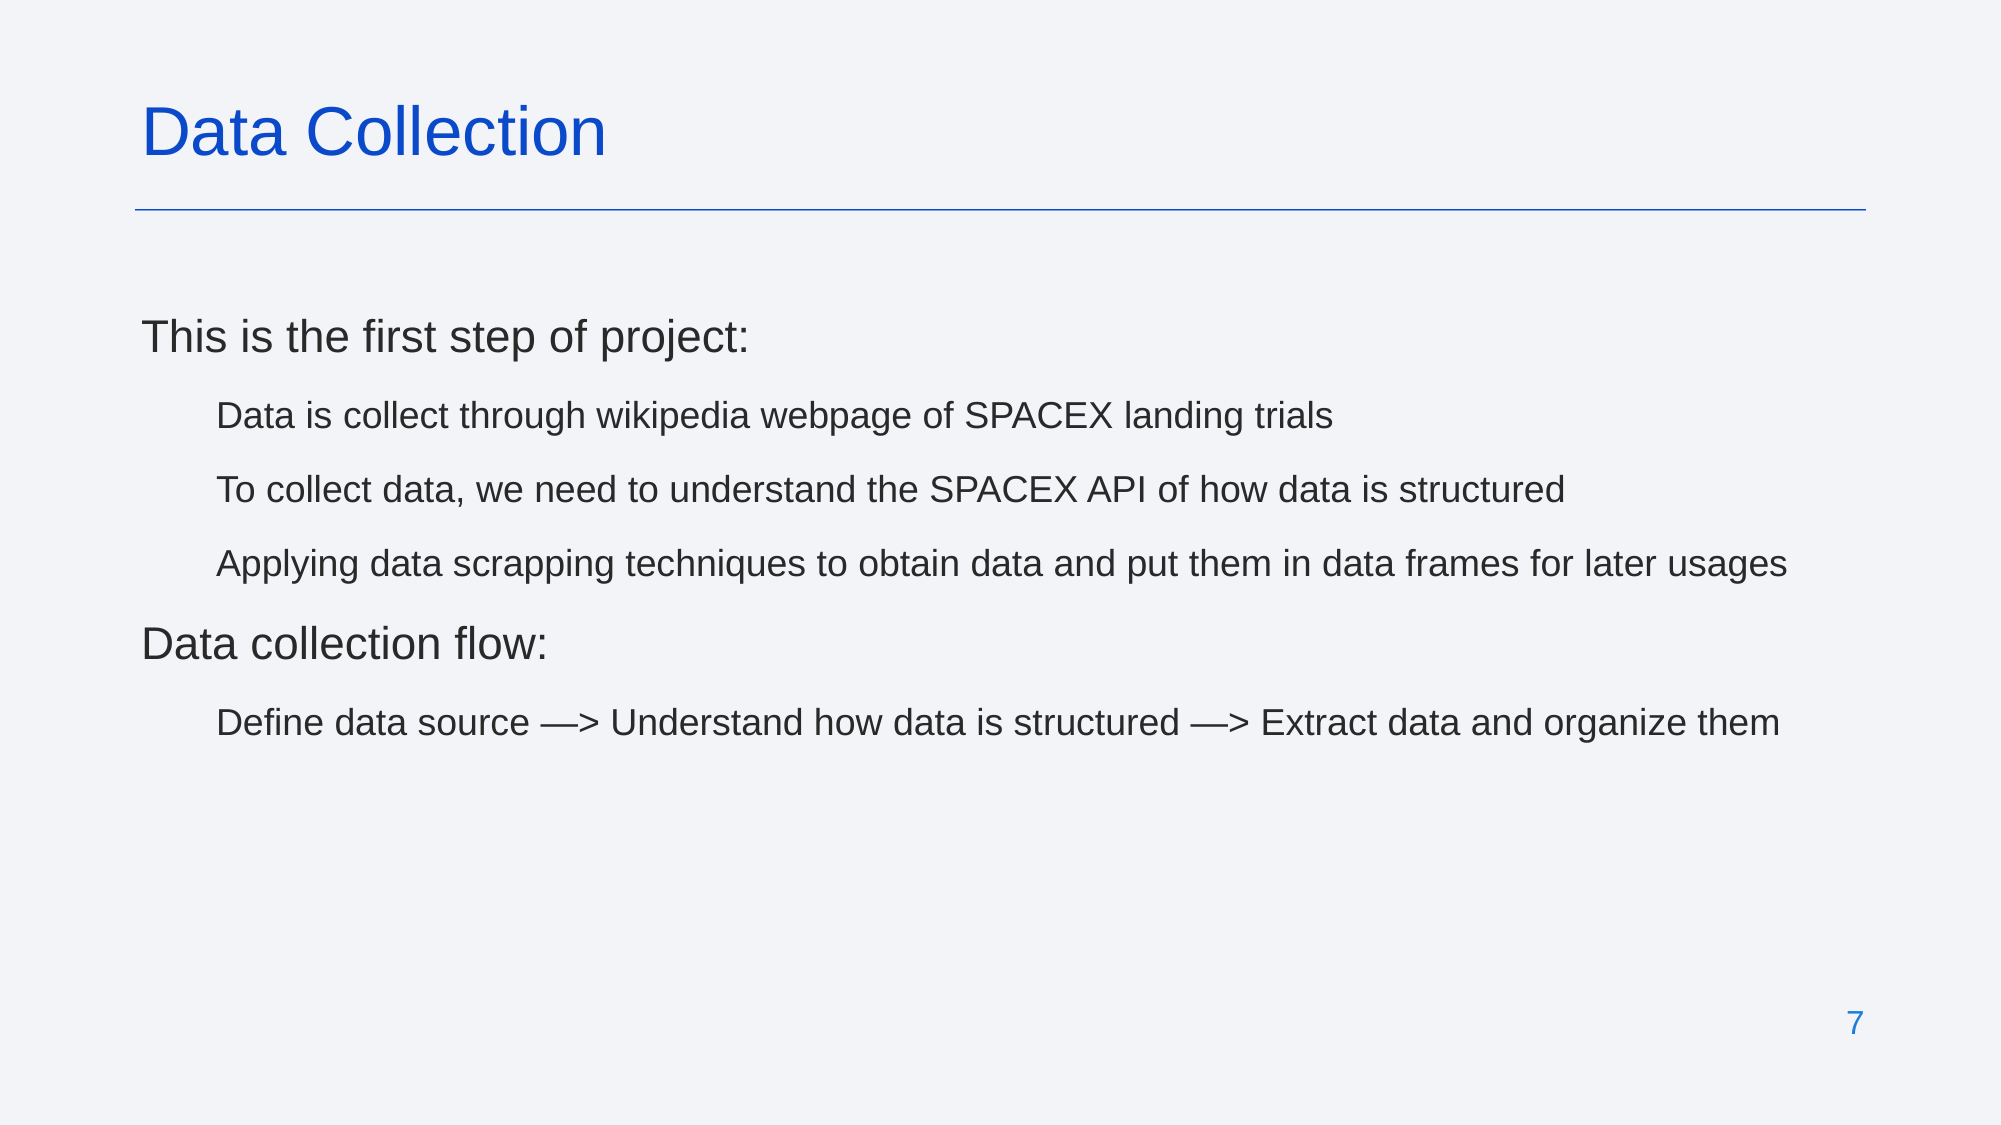

Data Collection
This is the first step of project:
Data is collect through wikipedia webpage of SPACEX landing trials
To collect data, we need to understand the SPACEX API of how data is structured
Applying data scrapping techniques to obtain data and put them in data frames for later usages
Data collection flow:
Define data source —> Understand how data is structured —> Extract data and organize them

7